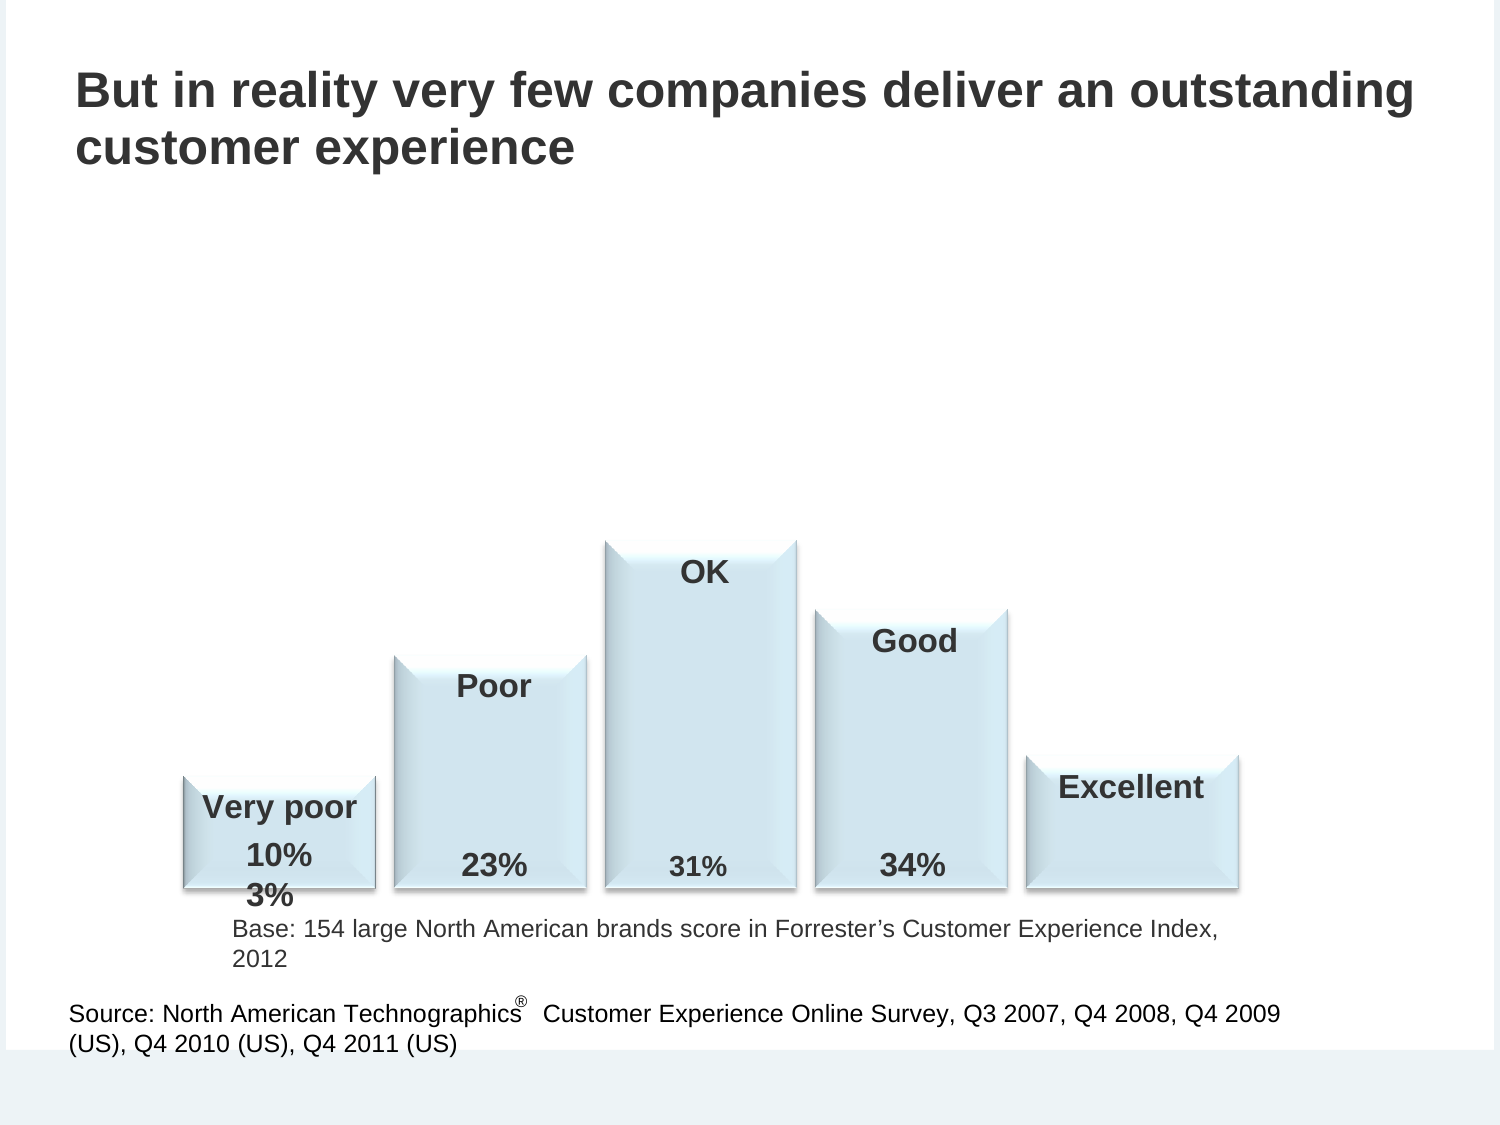

# But in reality very few companies deliver an outstanding
customer experience

OK

Good Poor

Excellent

Very poor
10%	3%
23%	31%	34%
Base: 154 large North American brands score in Forrester’s Customer Experience Index, 2012
®
Source: North American Technographics   Customer Experience Online Survey, Q3 2007, Q4 2008, Q4 2009 (US), Q4 2010 (US), Q4 2011 (US)